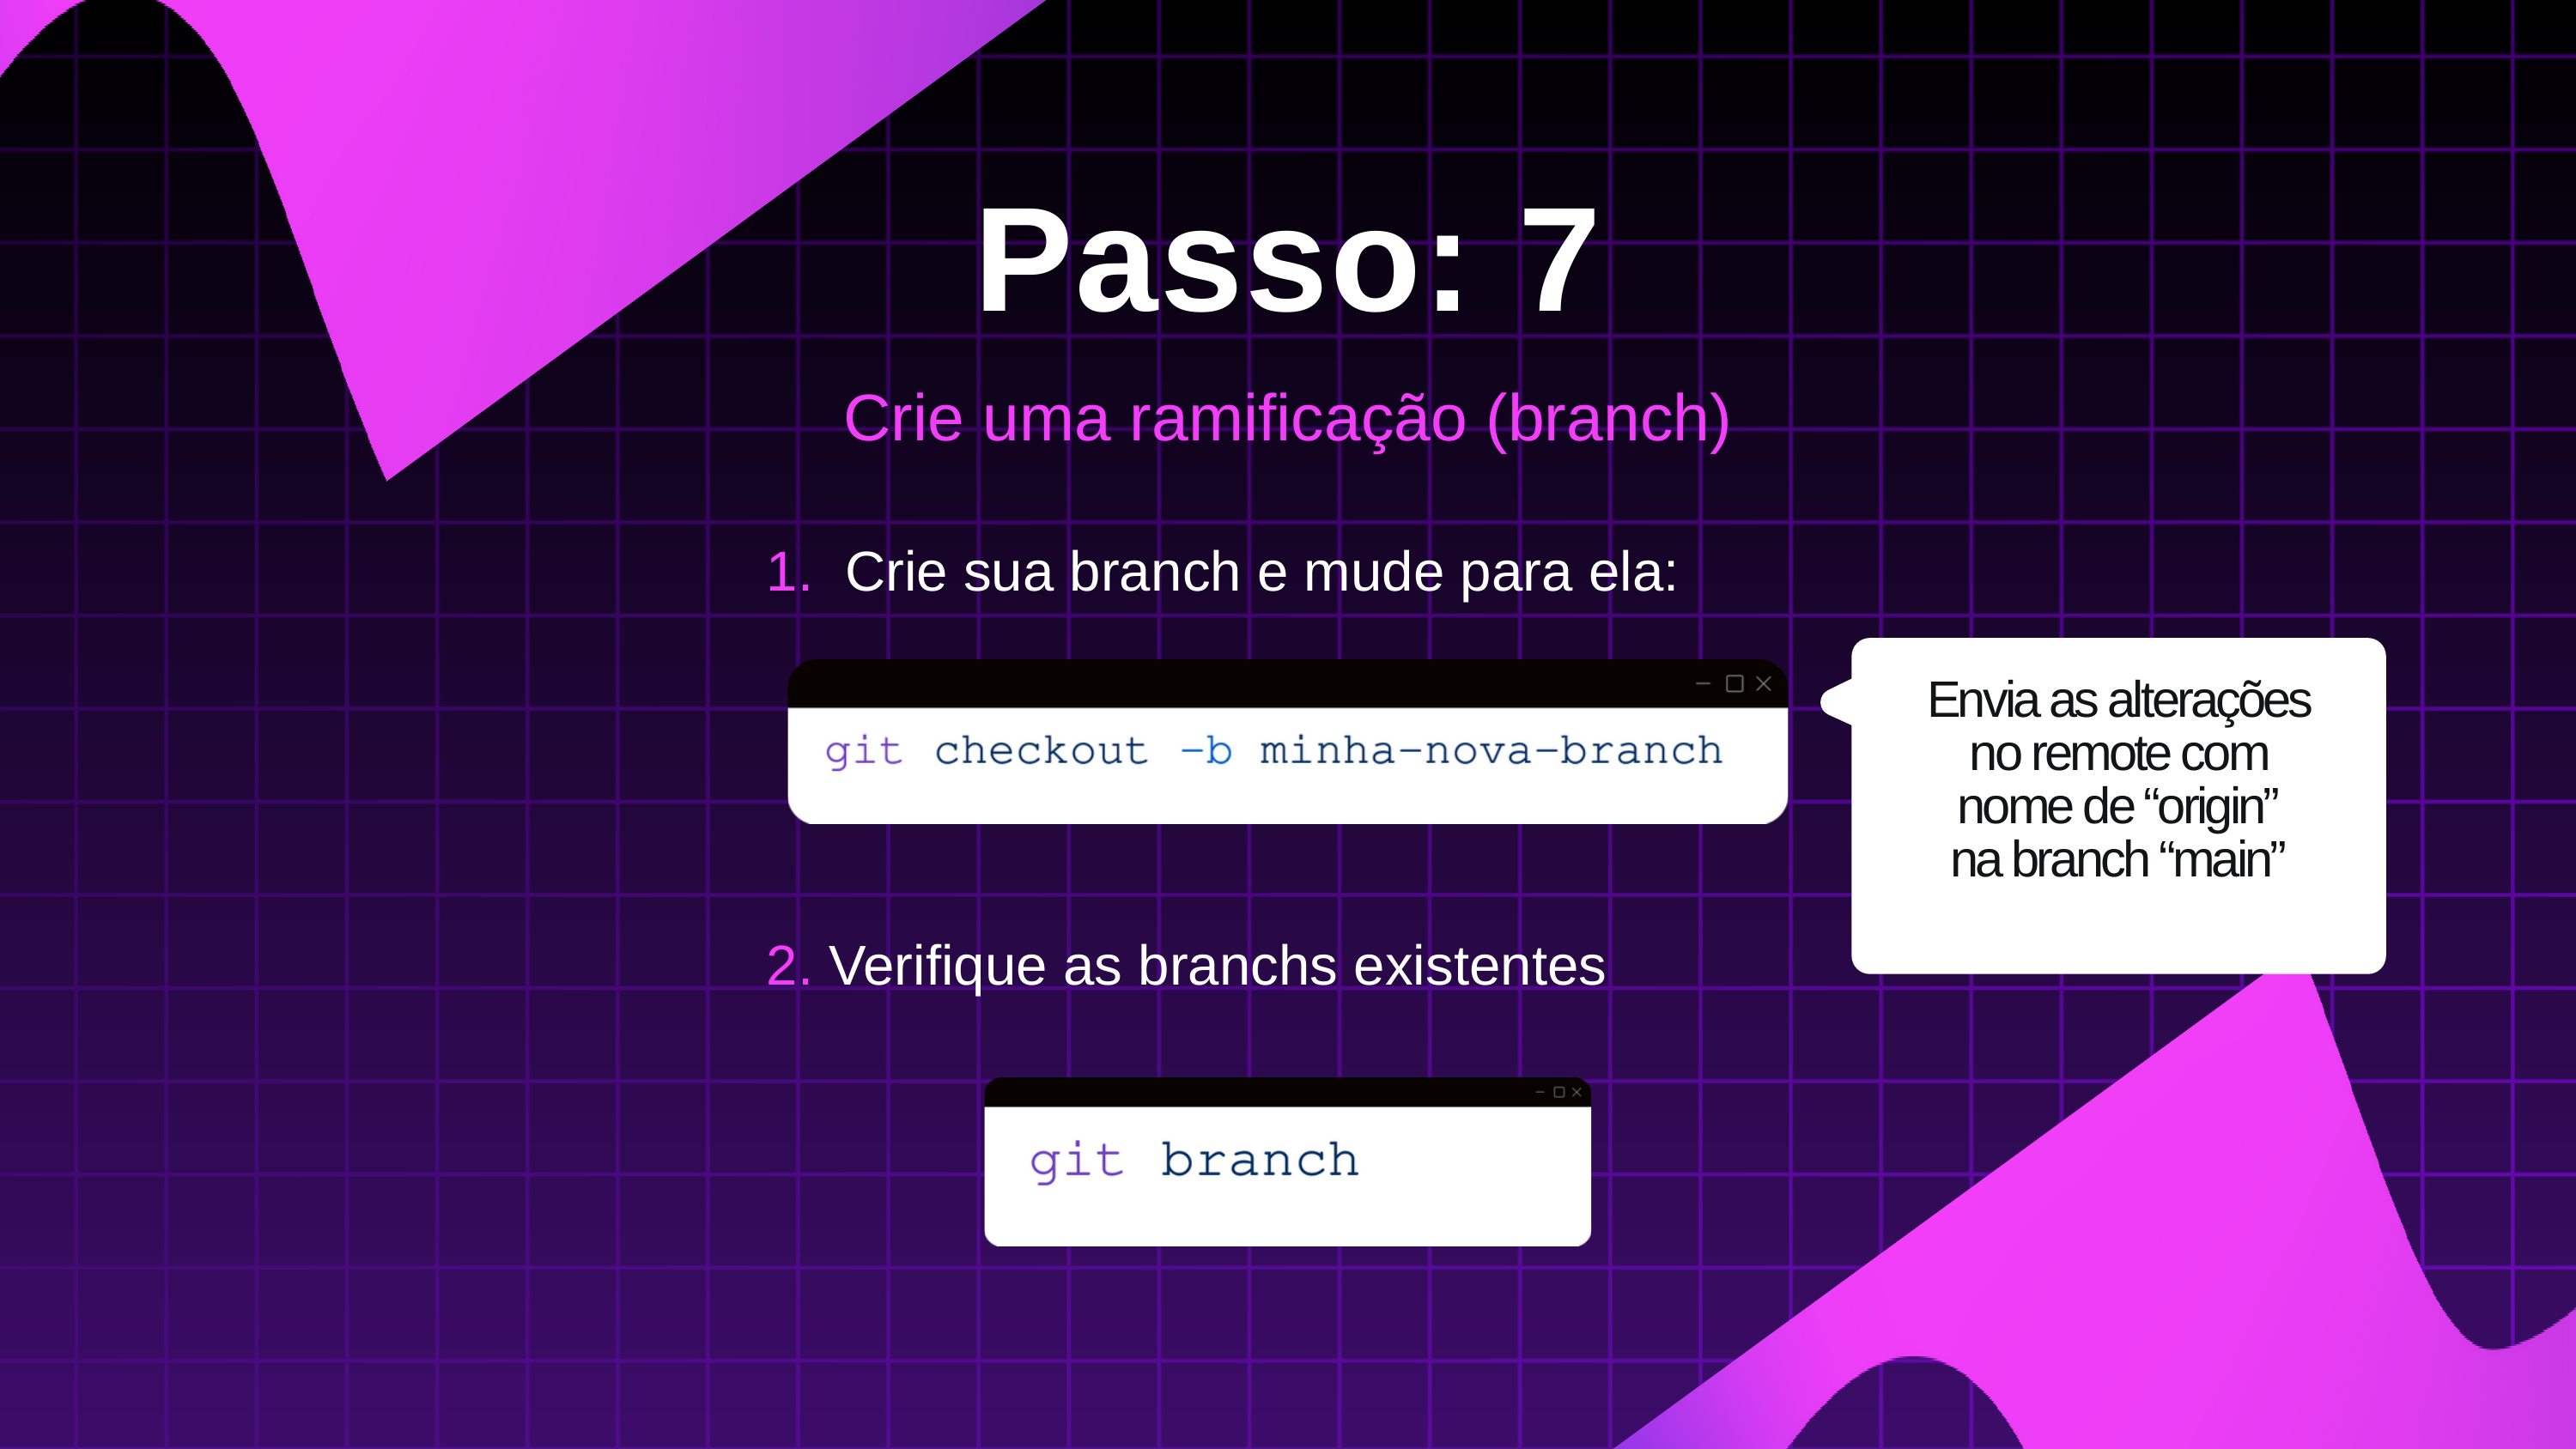

Passo: 7
Crie uma ramificação (branch)
1.  Crie sua branch e mude para ela:

2. Verifique as branchs existentes

Envia as alterações no remote com nome de “origin”
na branch “main”